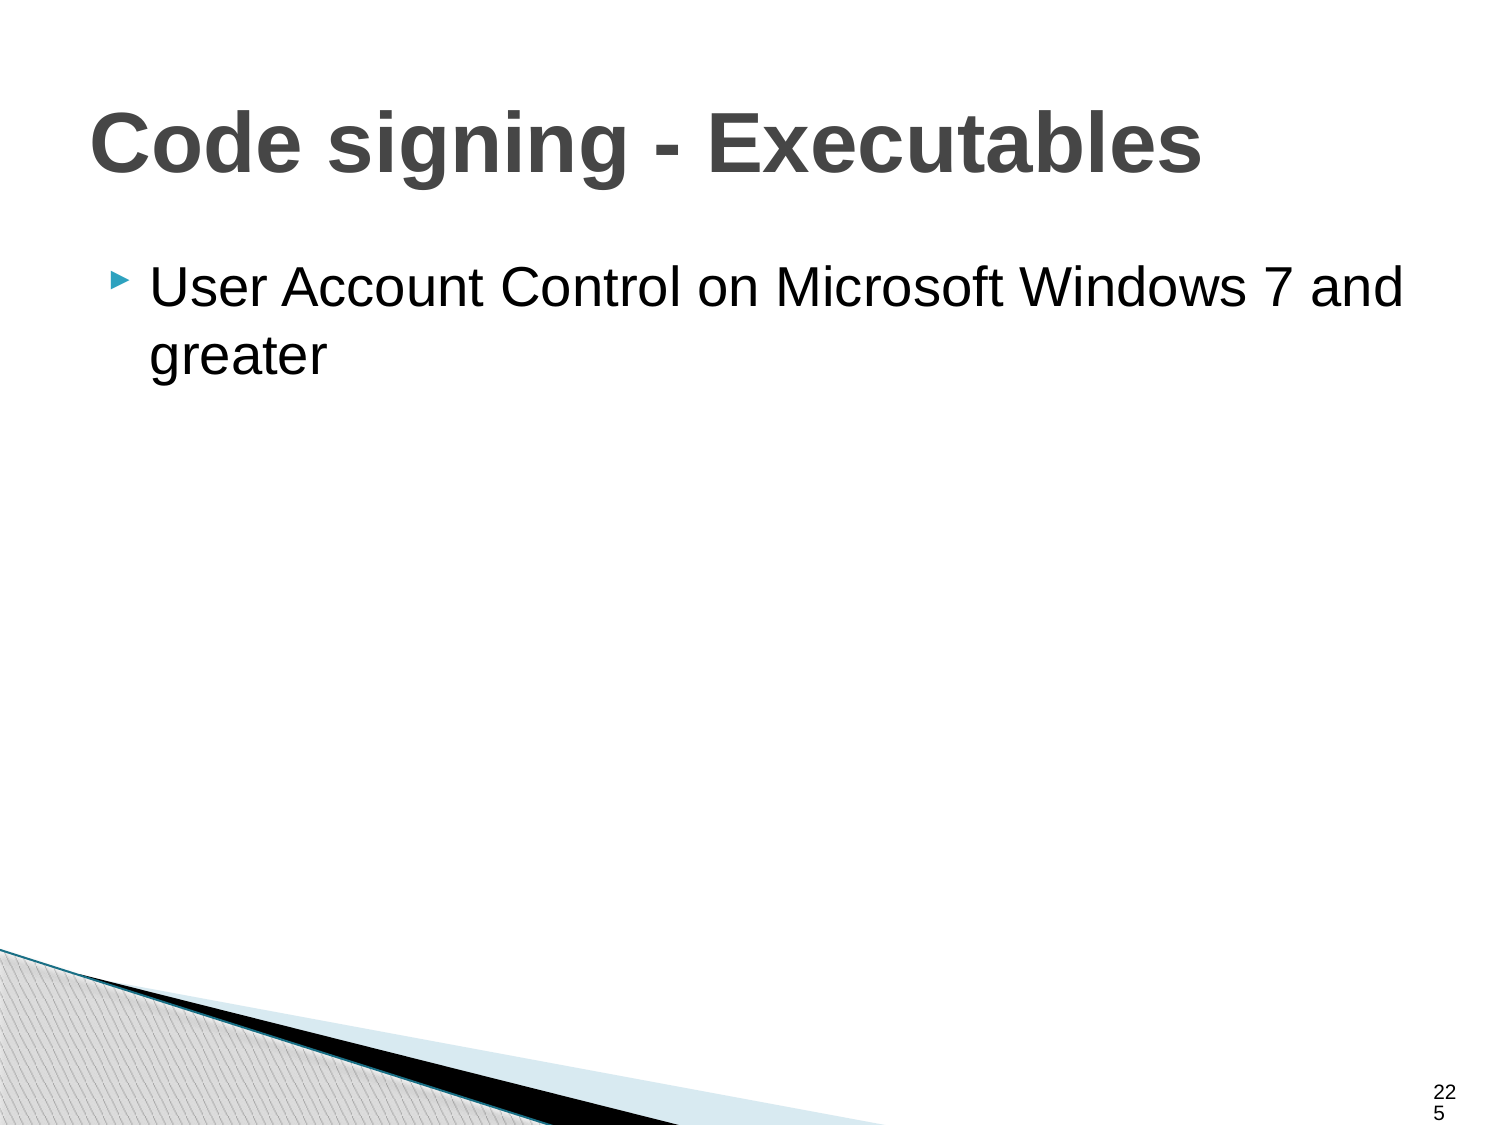

# Code signing - Executables
User Account Control on Microsoft Windows 7 and greater
225